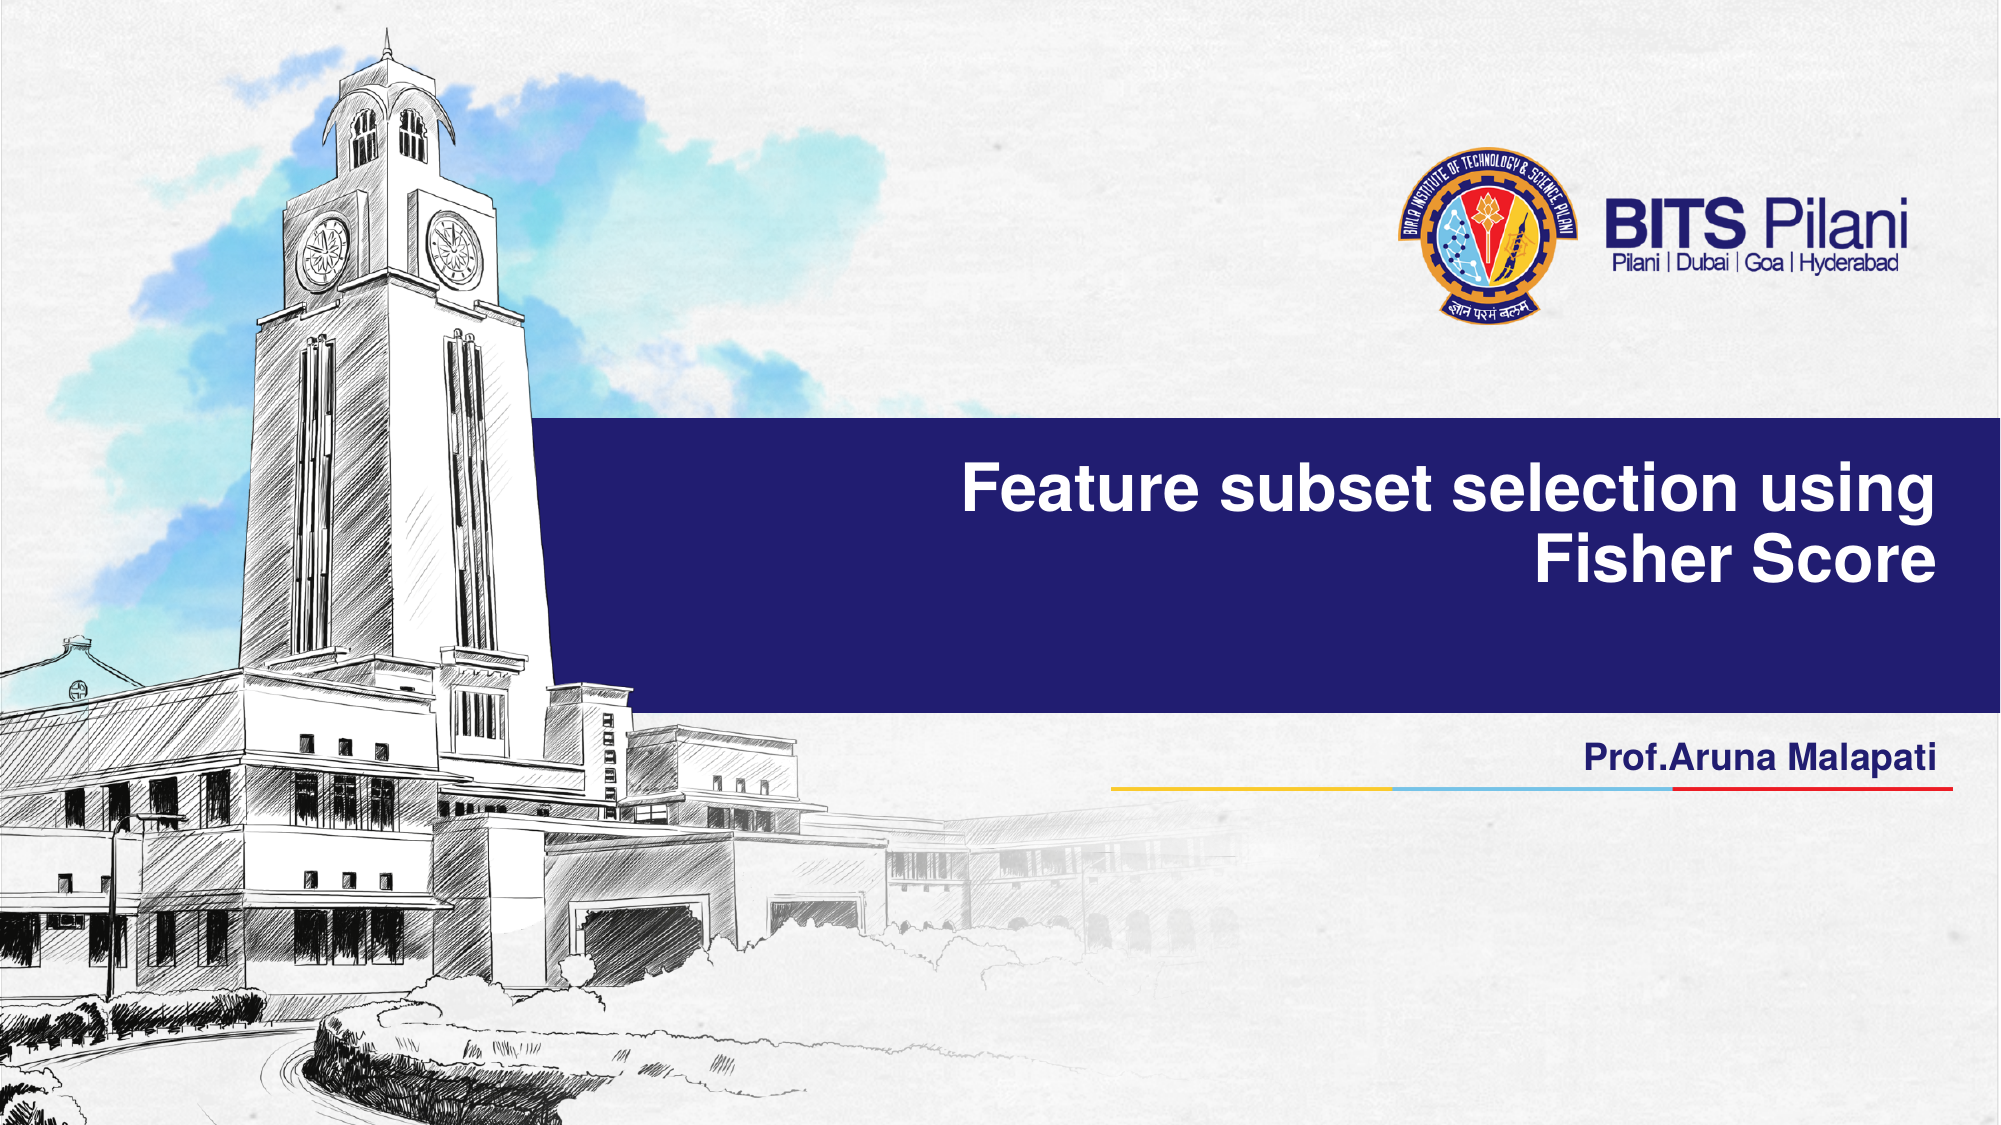

# Feature subset selection using Fisher Score
Prof.Aruna Malapati